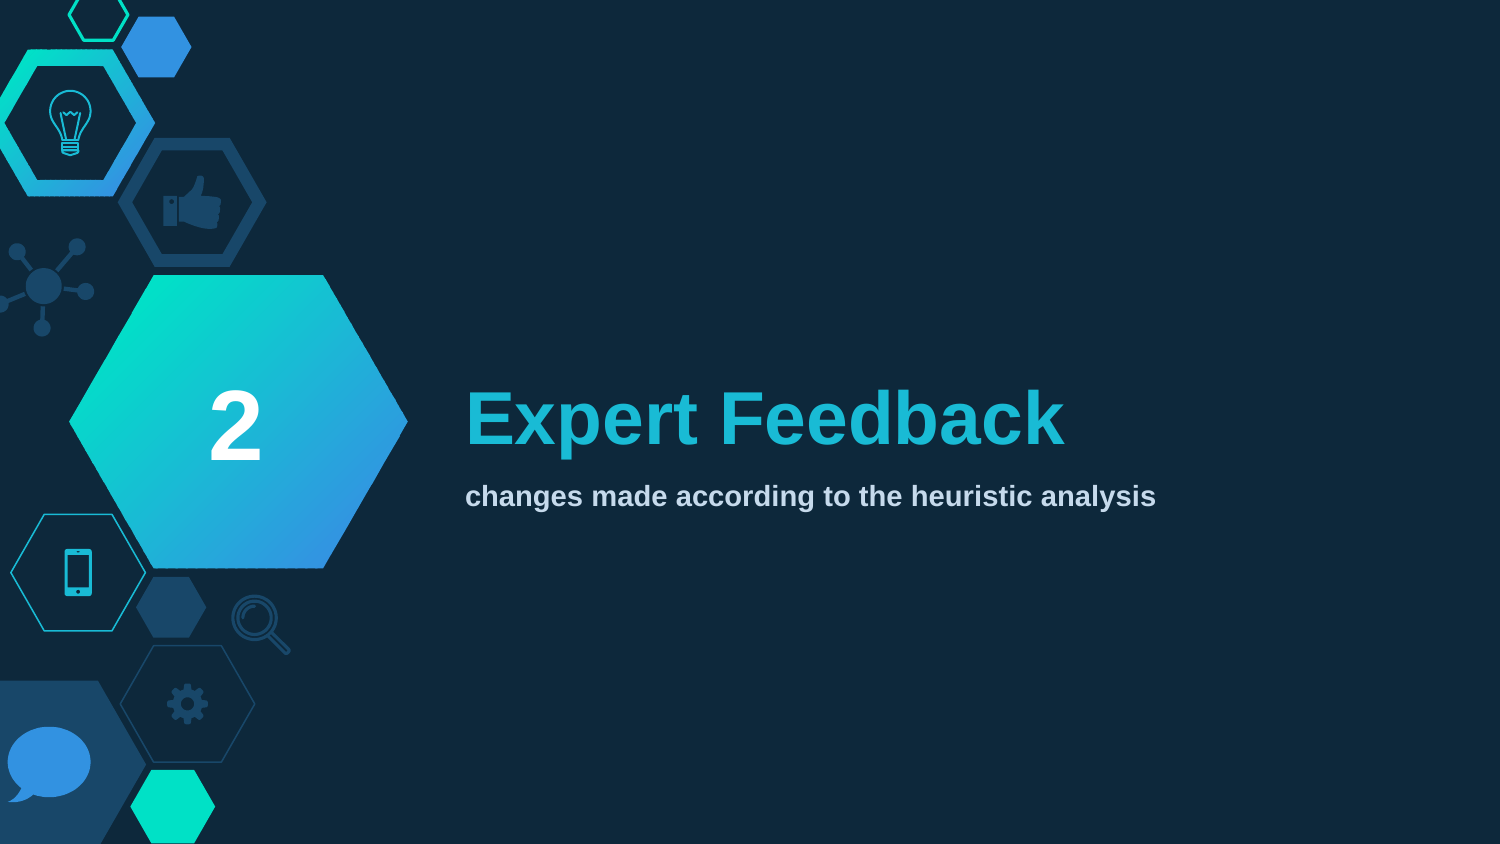

2
# Expert Feedback
changes made according to the heuristic analysis